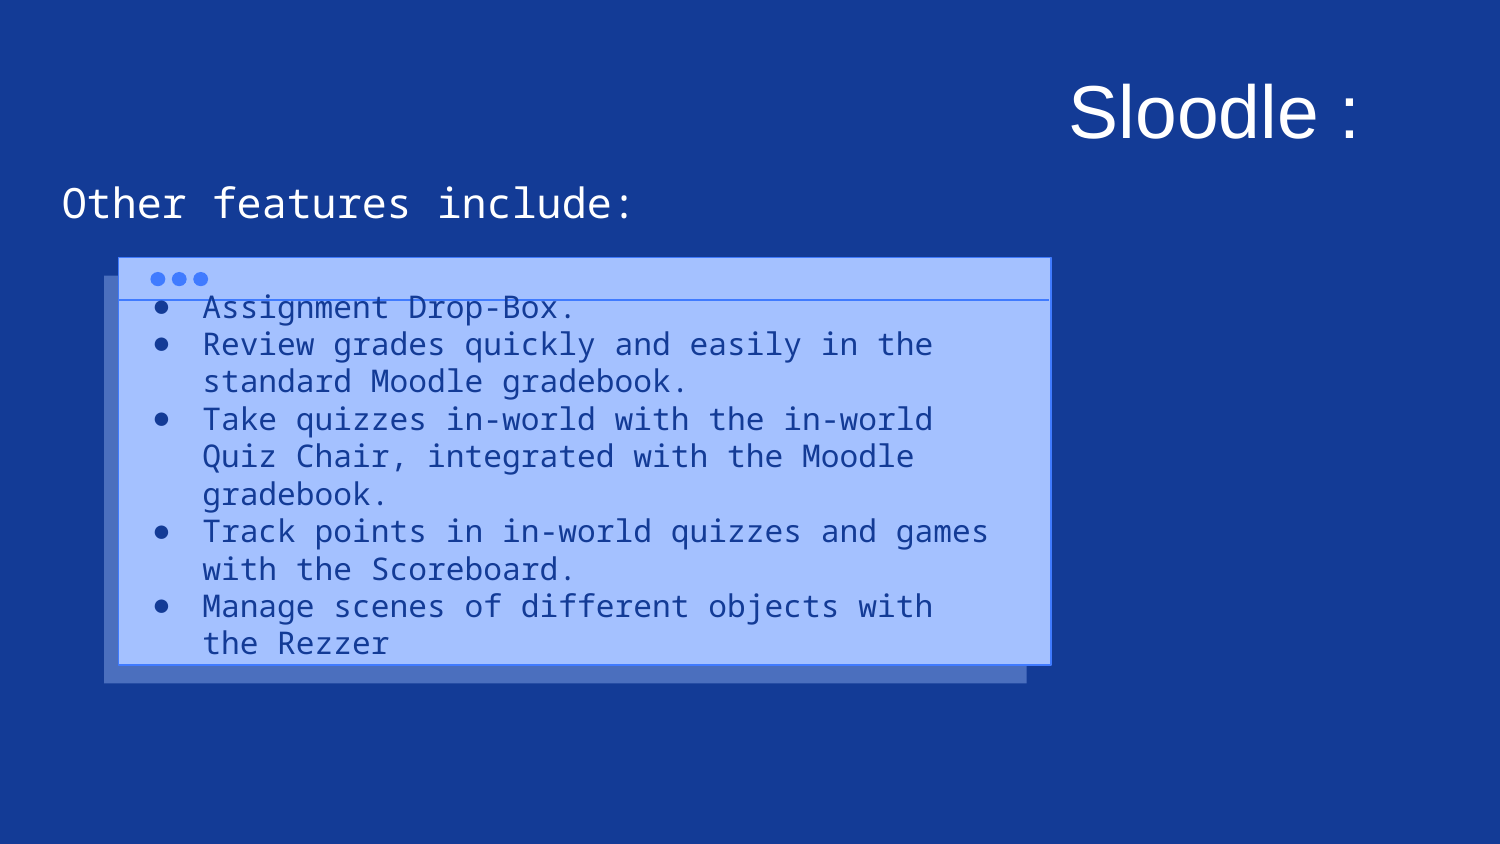

# Sloodle :
Other features include:

Assignment Drop-Box.
Review grades quickly and easily in the standard Moodle gradebook.
Take quizzes in-world with the in-world Quiz Chair, integrated with the Moodle gradebook.
Track points in in-world quizzes and games with the Scoreboard.
Manage scenes of different objects with the Rezzer